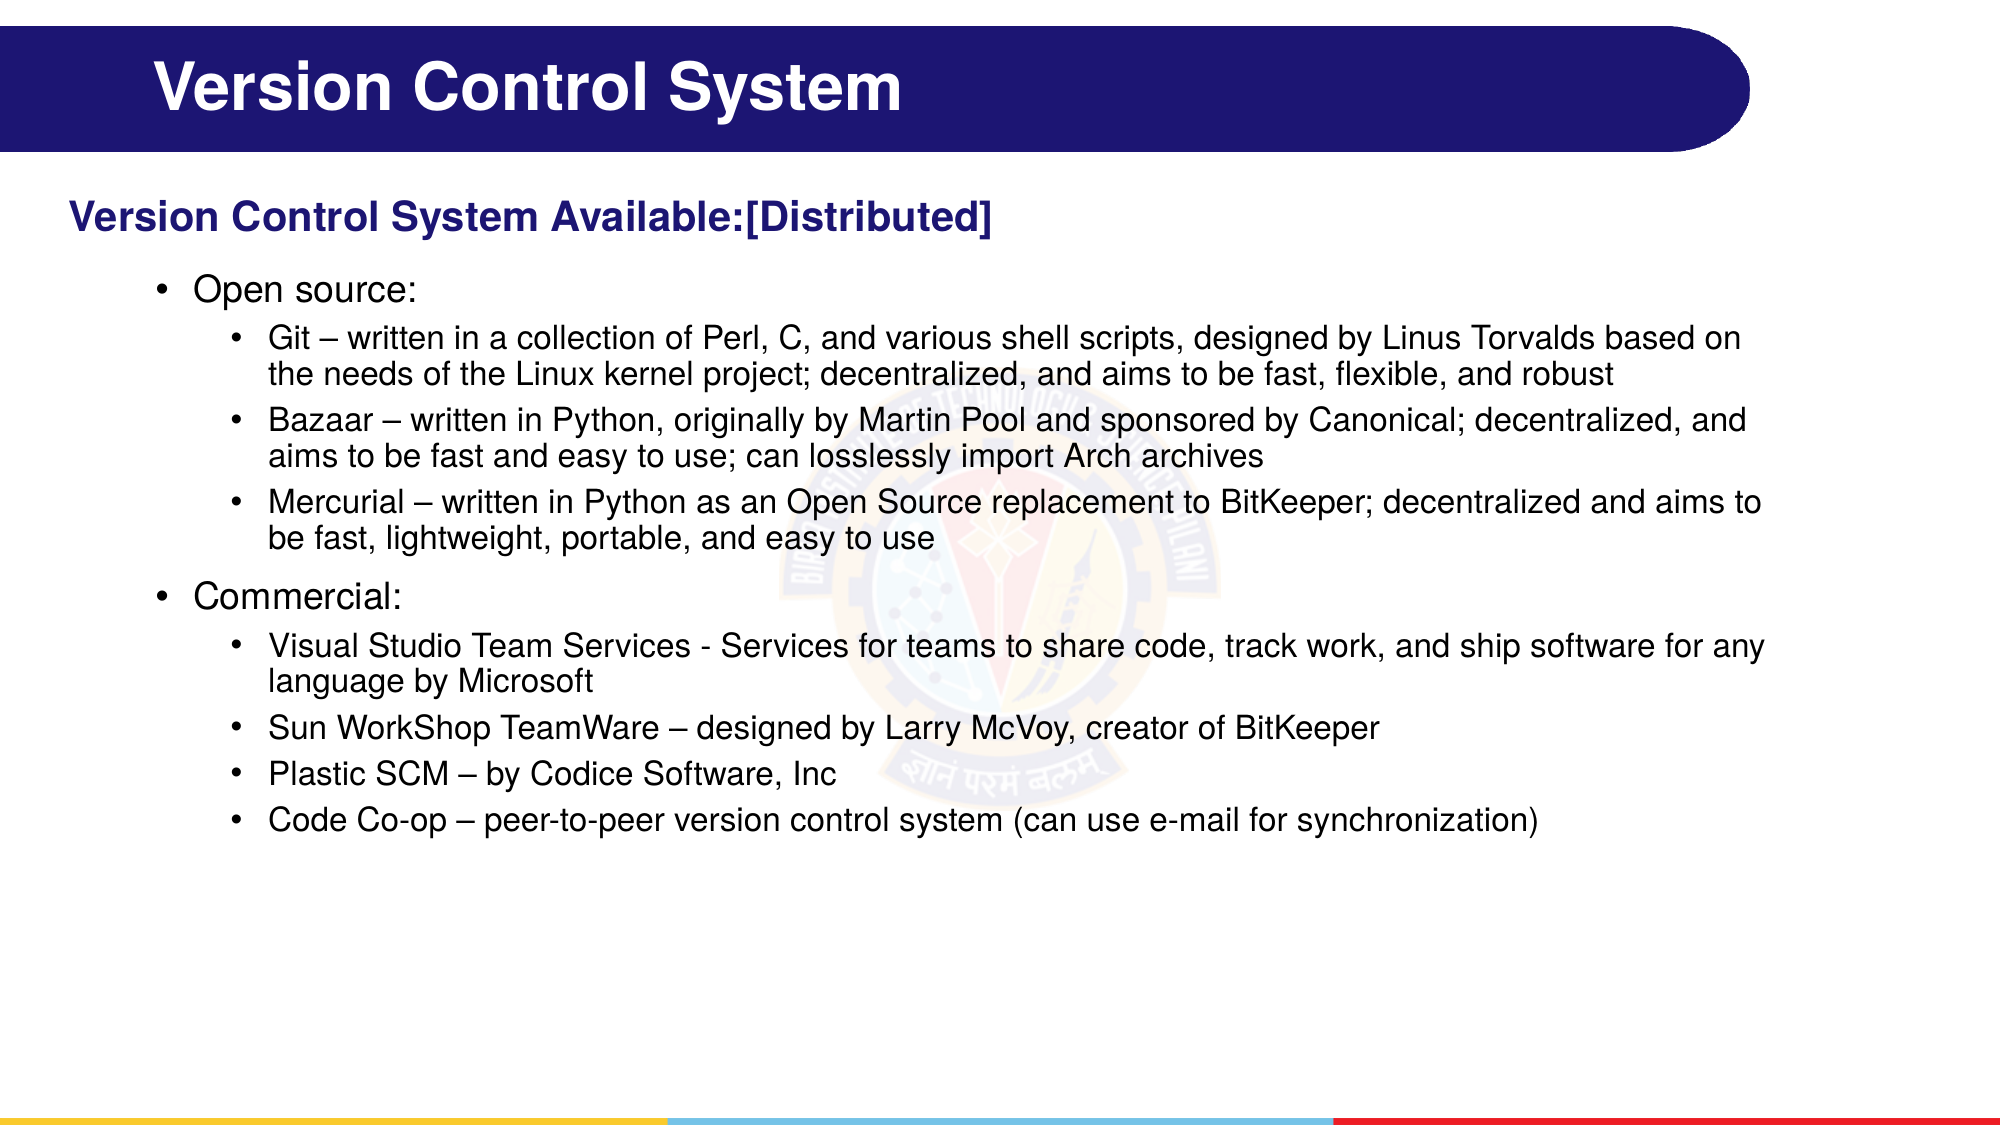

# Version Control System
Version Control System Available:[Distributed]
Open source:
Git – written in a collection of Perl, C, and various shell scripts, designed by Linus Torvalds based on the needs of the Linux kernel project; decentralized, and aims to be fast, flexible, and robust
Bazaar – written in Python, originally by Martin Pool and sponsored by Canonical; decentralized, and aims to be fast and easy to use; can losslessly import Arch archives
Mercurial – written in Python as an Open Source replacement to BitKeeper; decentralized and aims to be fast, lightweight, portable, and easy to use
Commercial:
Visual Studio Team Services - Services for teams to share code, track work, and ship software for any language by Microsoft
Sun WorkShop TeamWare – designed by Larry McVoy, creator of BitKeeper
Plastic SCM – by Codice Software, Inc
Code Co-op – peer-to-peer version control system (can use e-mail for synchronization)